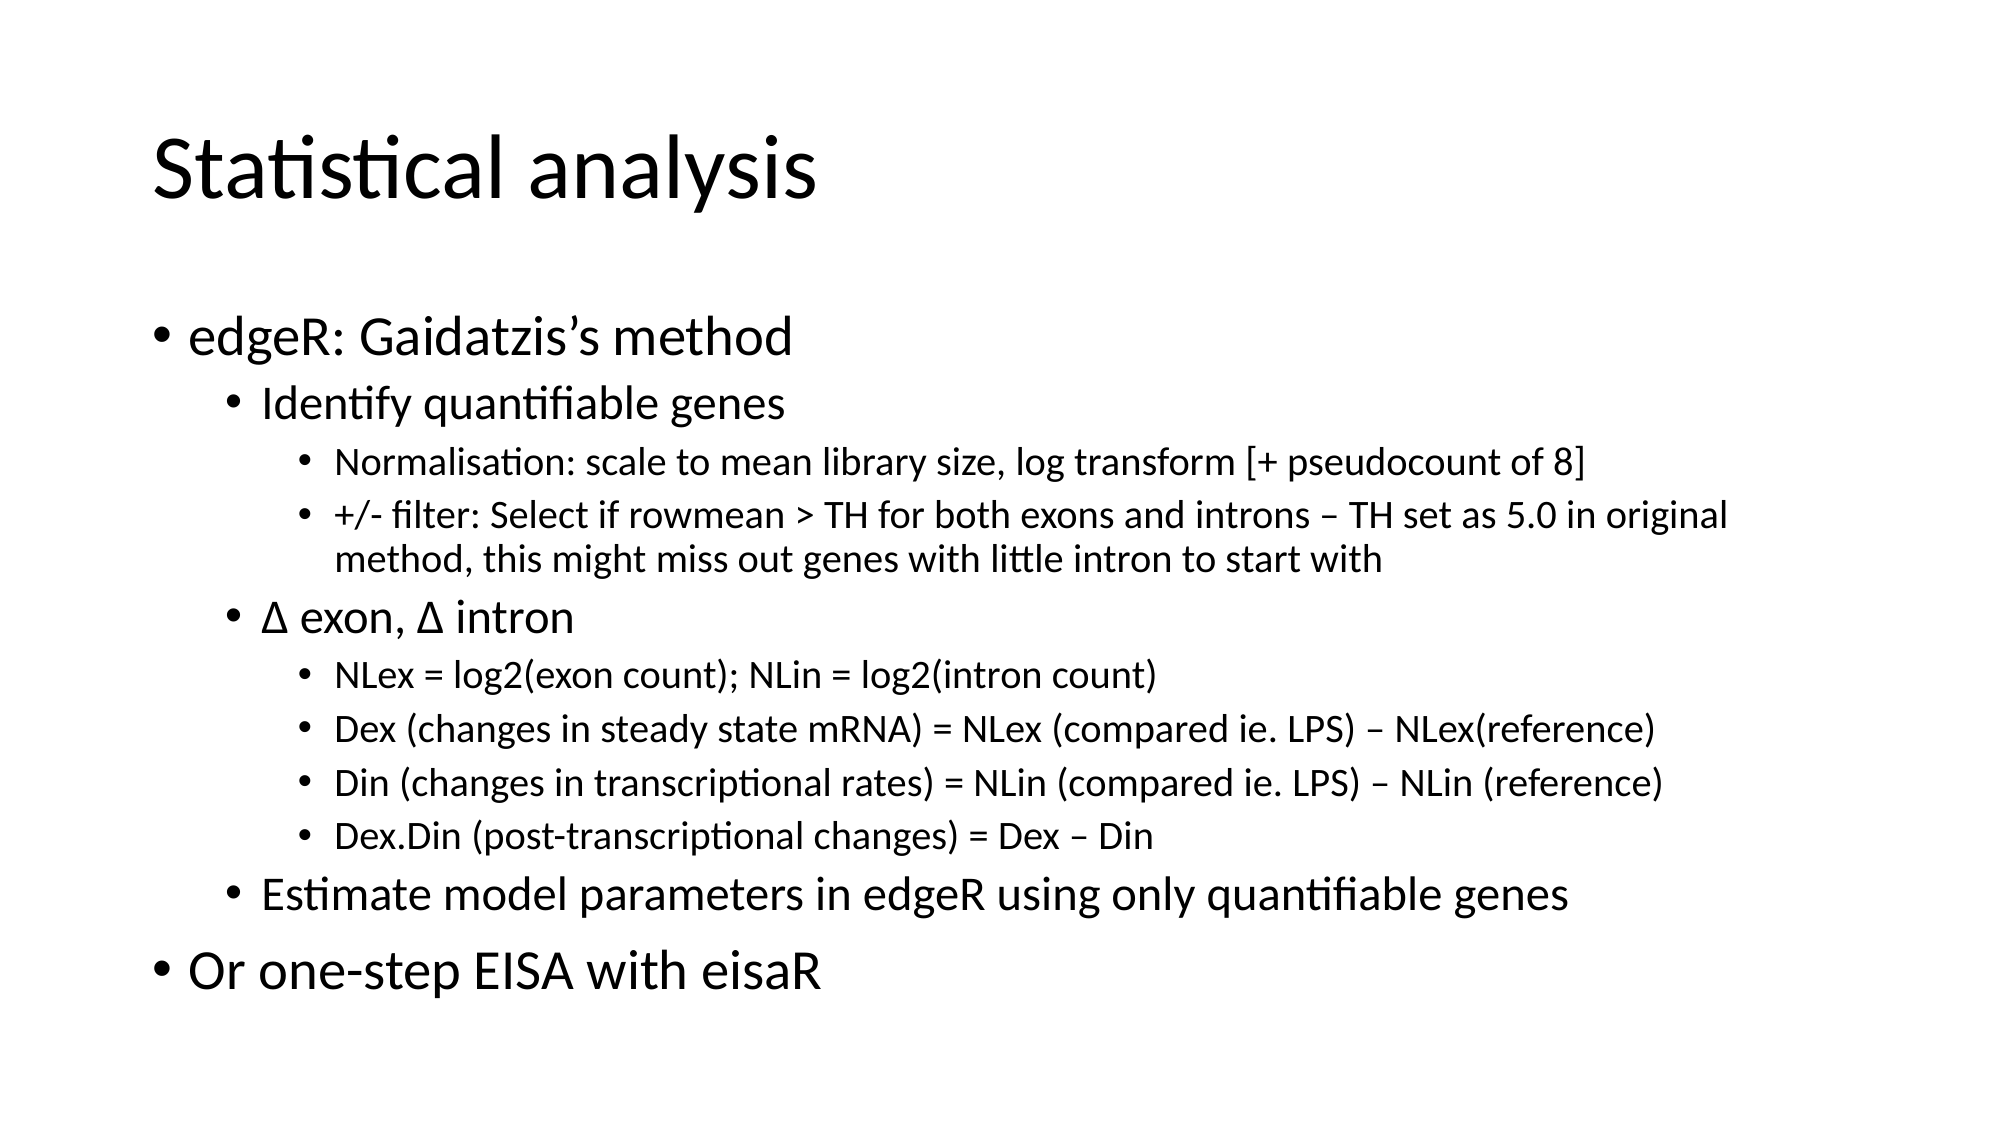

# Statistical analysis
edgeR: Gaidatzis’s method
Identify quantifiable genes
Normalisation: scale to mean library size, log transform [+ pseudocount of 8]
+/- filter: Select if rowmean > TH for both exons and introns – TH set as 5.0 in original method, this might miss out genes with little intron to start with
Δ exon, Δ intron
NLex = log2(exon count); NLin = log2(intron count)
Dex (changes in steady state mRNA) = NLex (compared ie. LPS) – NLex(reference)
Din (changes in transcriptional rates) = NLin (compared ie. LPS) – NLin (reference)
Dex.Din (post-transcriptional changes) = Dex – Din
Estimate model parameters in edgeR using only quantifiable genes
Or one-step EISA with eisaR